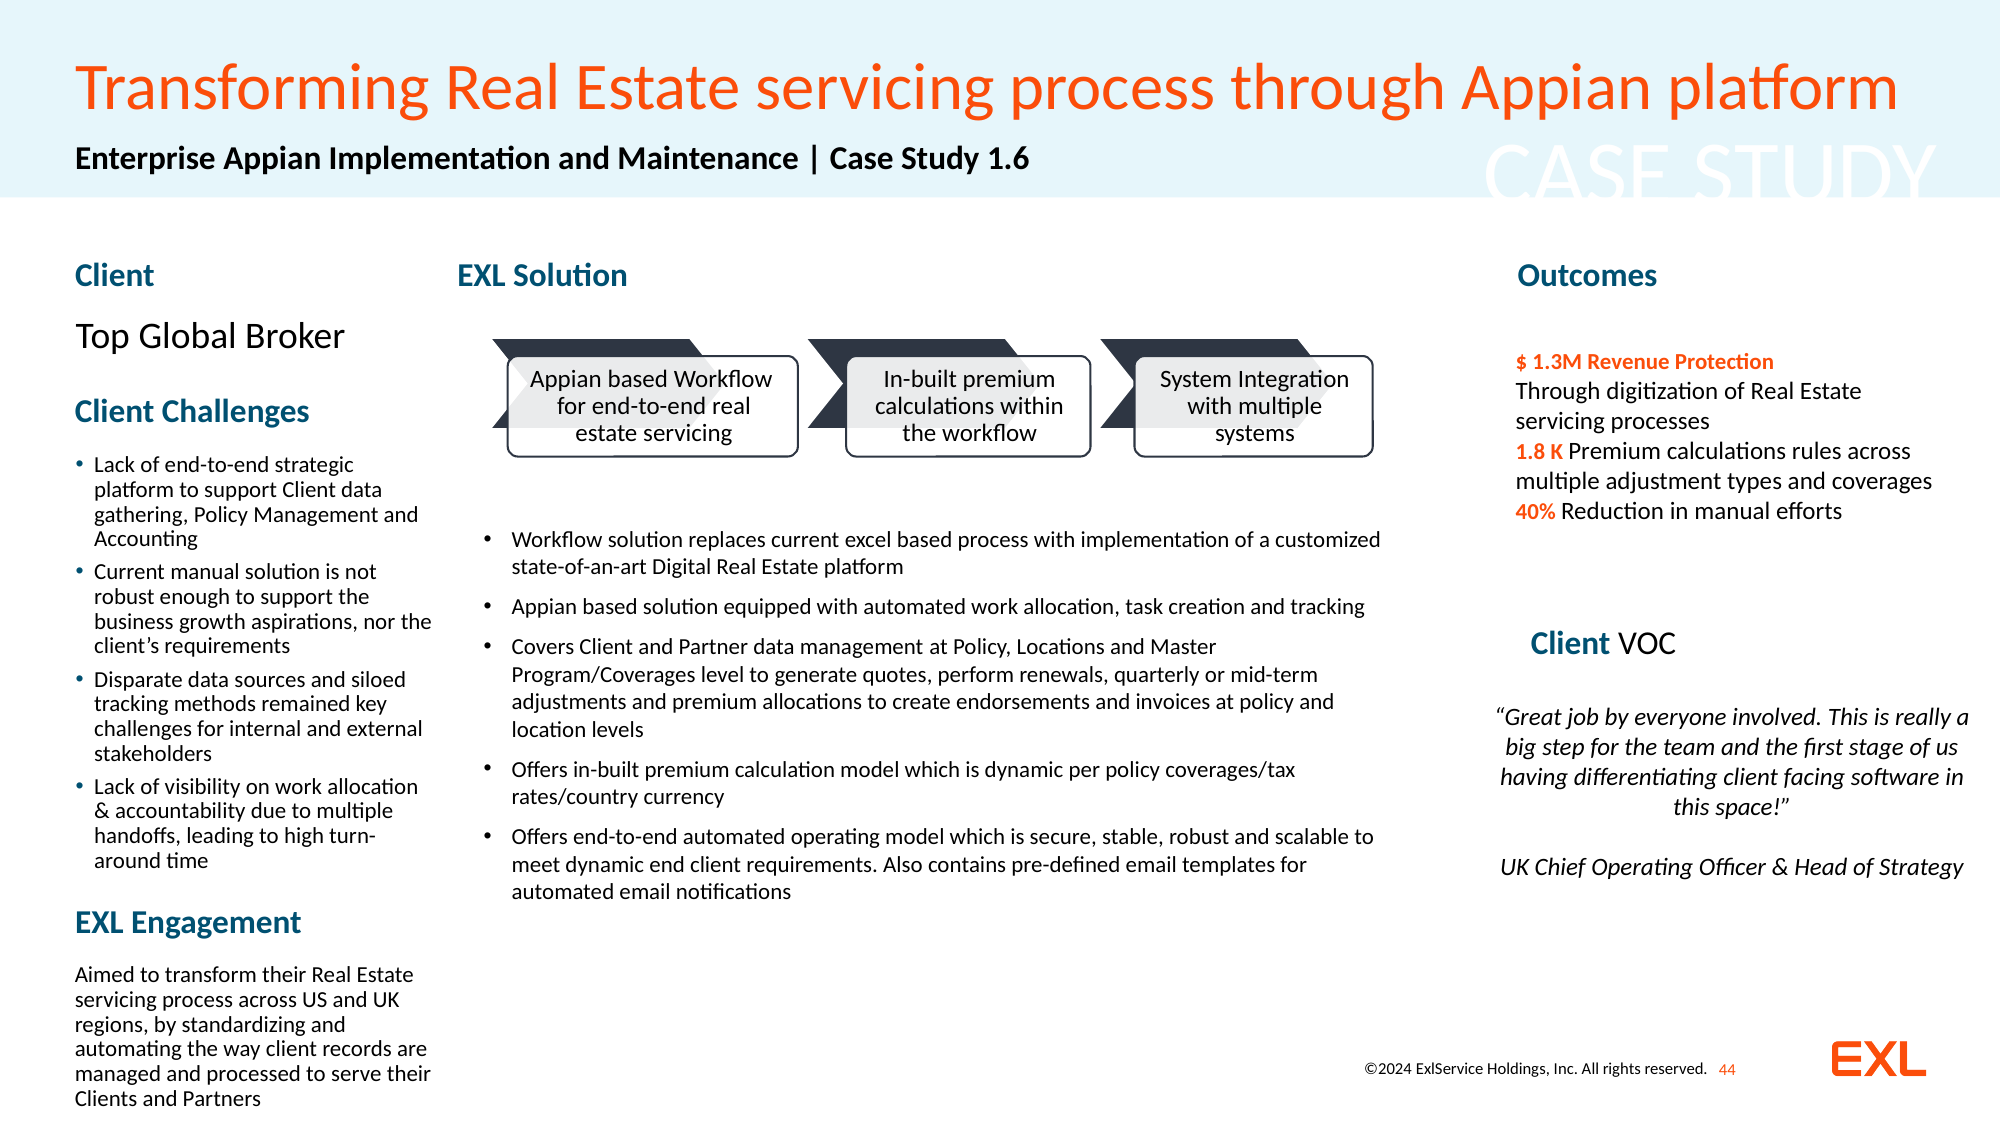

Transforming Real Estate servicing process through Appian platform
Enterprise Appian Implementation and Maintenance | Case Study 1.6
Client
EXL Solution
Outcomes
Appian based Workflow  for end-to-end real estate servicing
In-built premium calculations within the workflow
System Integration with multiple systems
$ 1.3M Revenue Protection
Through digitization of Real Estate servicing processes
1.8 K Premium calculations rules across multiple adjustment types and coverages
40% Reduction in manual efforts
Top Global Broker
Client Challenges
Lack of end-to-end strategic platform to support Client data gathering, Policy Management and Accounting
Current manual solution is not robust enough to support the business growth aspirations, nor the client’s requirements
Disparate data sources and siloed tracking methods remained key challenges for internal and external stakeholders
Lack of visibility on work allocation & accountability due to multiple handoffs, leading to high turn-around time
Workflow solution replaces current excel based process with implementation of a customized state-of-an-art Digital Real Estate platform
Appian based solution equipped with automated work allocation, task creation and tracking
Covers Client and Partner data management at Policy, Locations and Master Program/Coverages level to generate quotes, perform renewals, quarterly or mid-term adjustments and premium allocations to create endorsements and invoices at policy and location levels
Offers in-built premium calculation model which is dynamic per policy coverages/tax rates/country currency
Offers end-to-end automated operating model which is secure, stable, robust and scalable to meet dynamic end client requirements. Also contains pre-defined email templates for automated email notifications

“Great job by everyone involved. This is really a big step for the team and the first stage of us having differentiating client facing software in this space!”

UK Chief Operating Officer & Head of Strategy
Client VOC
EXL Engagement
Aimed to transform their Real Estate servicing process across US and UK regions, by standardizing and automating the way client records are managed and processed to serve their Clients and Partners